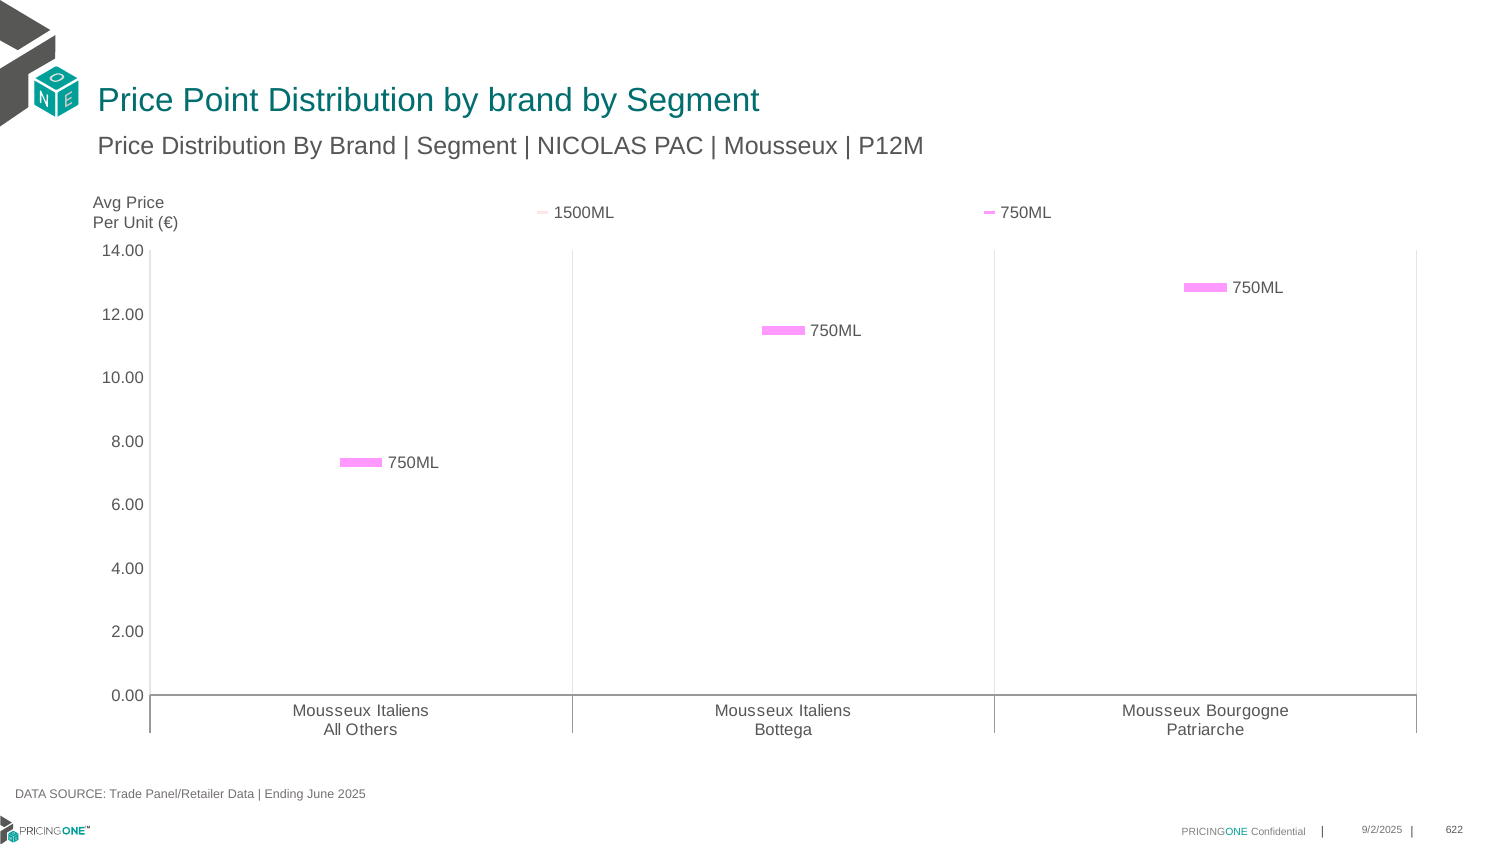

# Price Point Distribution by brand by Segment
Price Distribution By Brand | Segment | NICOLAS PAC | Mousseux | P12M

### Chart

| Category | 1500ML | 750ML |
|---|---|---|
| Mousseux Italiens | None | 7.3208 |
| Mousseux Italiens | None | 11.4709 |
| Mousseux Bourgogne | None | 12.8293 |
Avg Price
Per Unit (€)
DATA SOURCE: Trade Panel/Retailer Data | Ending June 2025
9/2/2025
622